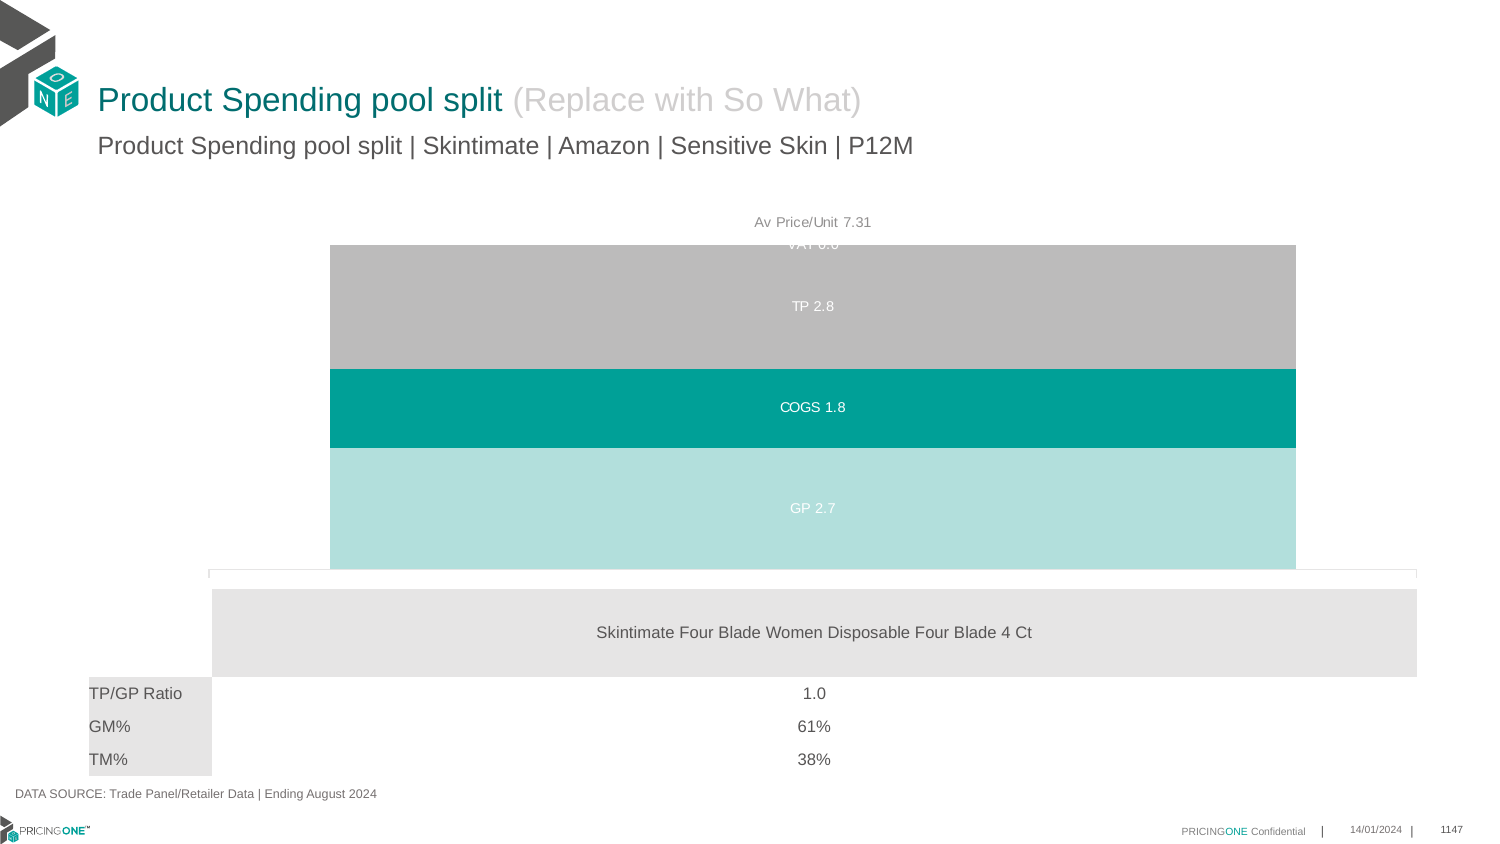

# Product Spending pool split (Replace with So What)
Product Spending pool split | Skintimate | Amazon | Sensitive Skin | P12M

### Chart

| Category | GP | COGS | TP | VAT |
|---|---|---|---|---|
| Av Price/Unit 7.31 | 2.7407525059665874 | 1.774547494033413 | 2.7901892601431983 | 0.0 |
|  | Skintimate Four Blade Women Disposable Four Blade 4 Ct |
| --- | --- |
| TP/GP Ratio | 1.0 |
| GM% | 61% |
| TM% | 38% |
DATA SOURCE: Trade Panel/Retailer Data | Ending August 2024

14/01/2024
1147